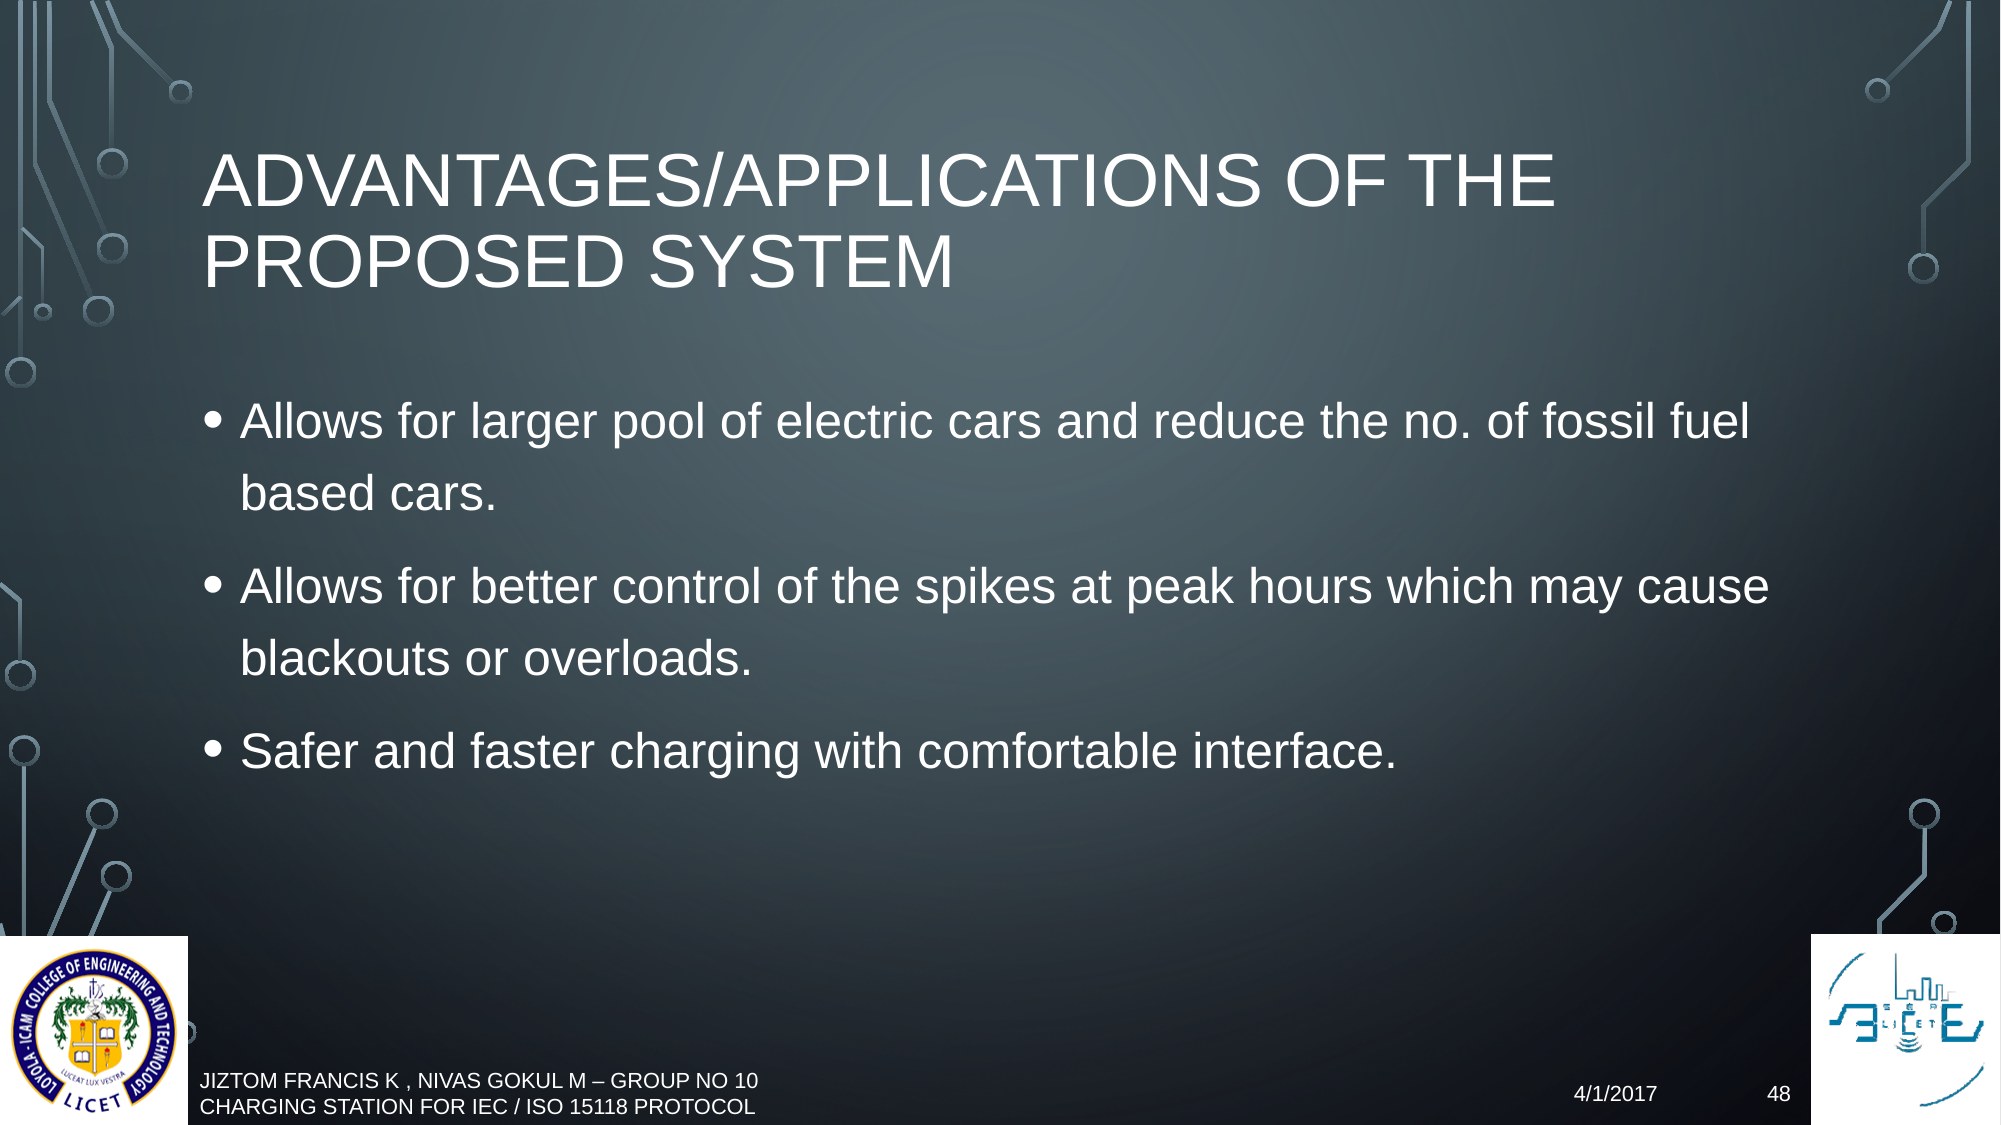

# Advantages/Applications of the proposed system
Allows for larger pool of electric cars and reduce the no. of fossil fuel based cars.
Allows for better control of the spikes at peak hours which may cause blackouts or overloads.
Safer and faster charging with comfortable interface.
48
4/1/2017
JIZTOM FRANCIS K , NIVAS GOKUL M – GROUP NO 10
CHARGING STATION FOR IEC / ISO 15118 PROTOCOL